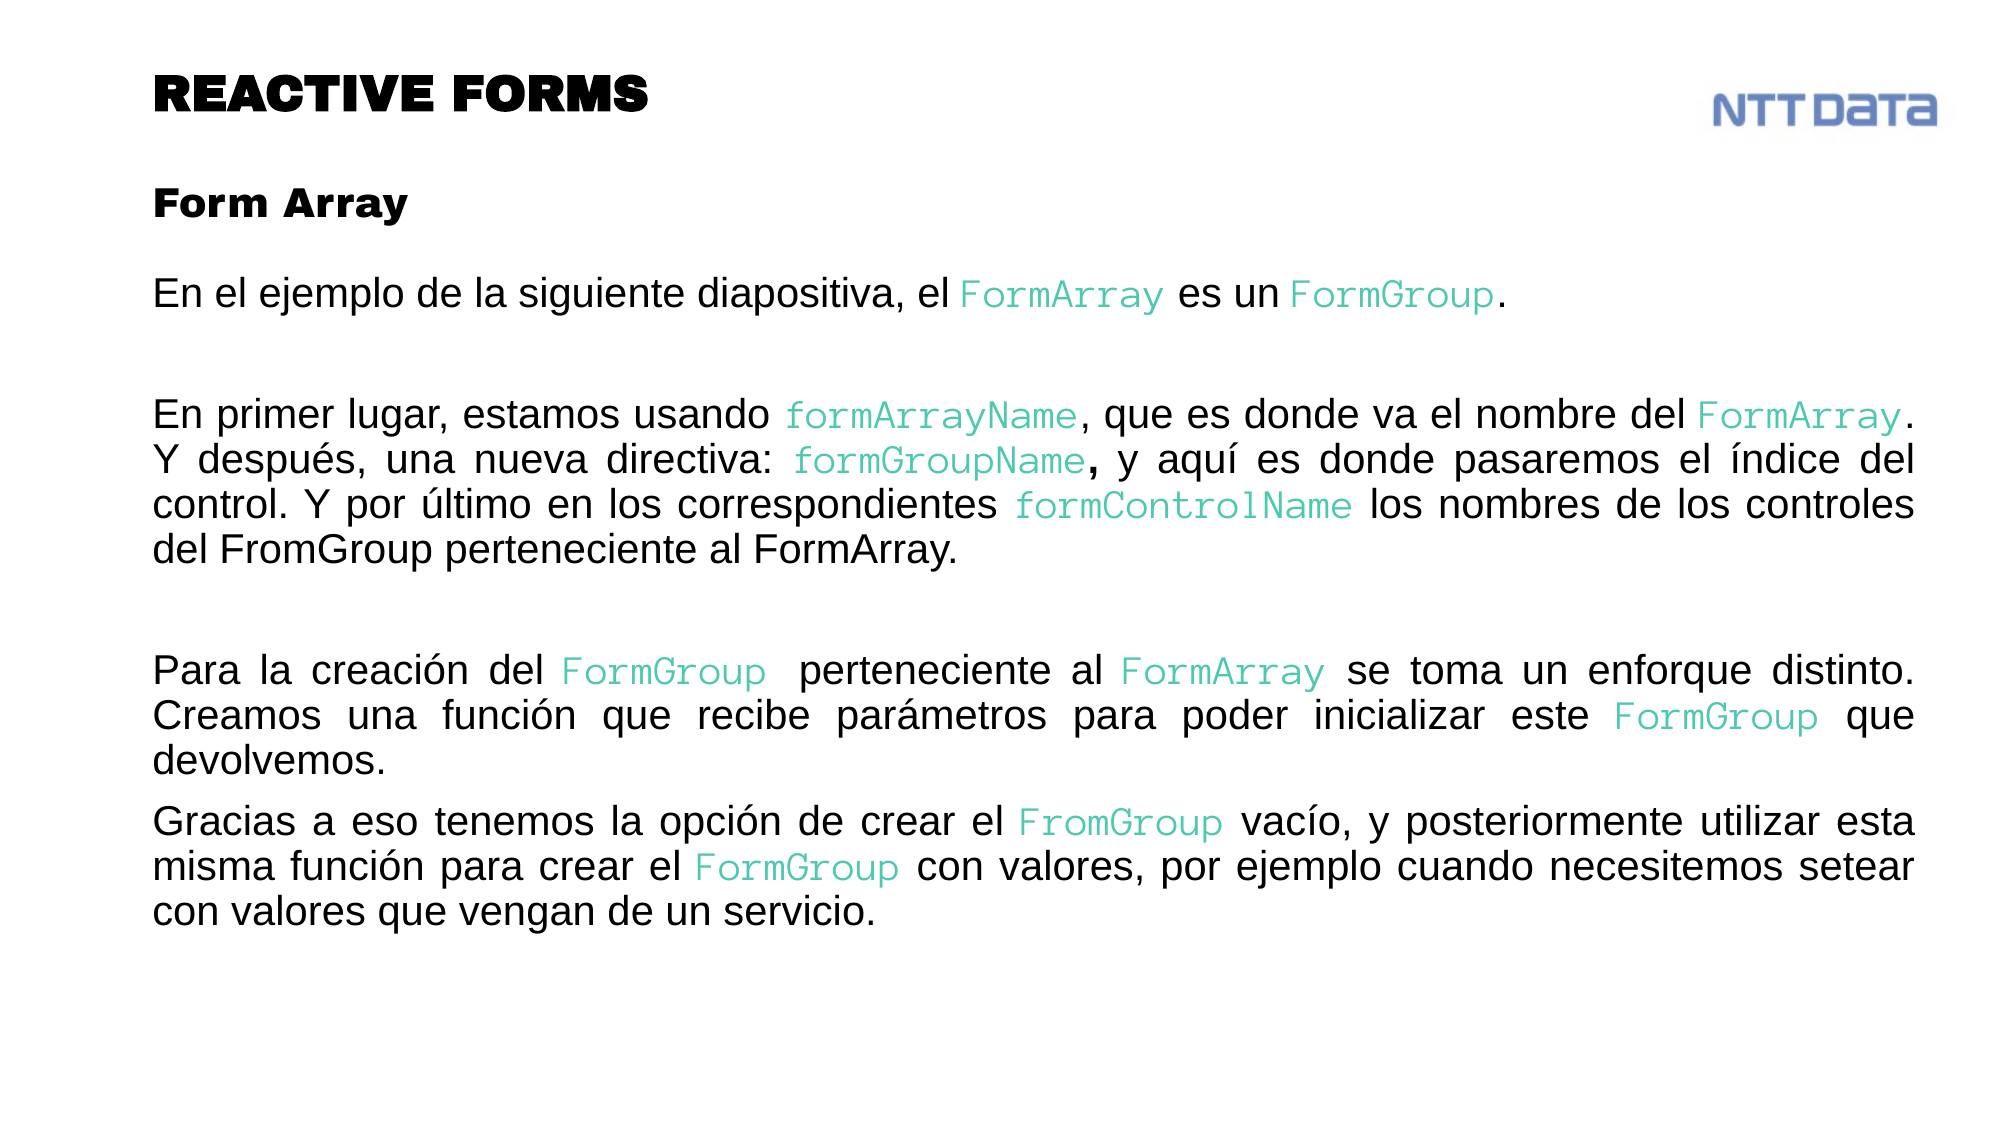

# REACTIVE FORMS
Form Array
En el ejemplo de la siguiente diapositiva, el FormArray es un FormGroup.

En primer lugar, estamos usando formArrayName, que es donde va el nombre del FormArray. Y después, una nueva directiva: formGroupName, y aquí es donde pasaremos el índice del control. Y por último en los correspondientes formControlName los nombres de los controles del FromGroup perteneciente al FormArray.

Para la creación del FormGroup perteneciente al FormArray se toma un enforque distinto. Creamos una función que recibe parámetros para poder inicializar este FormGroup que devolvemos.
Gracias a eso tenemos la opción de crear el FromGroup vacío, y posteriormente utilizar esta misma función para crear el FormGroup con valores, por ejemplo cuando necesitemos setear con valores que vengan de un servicio.